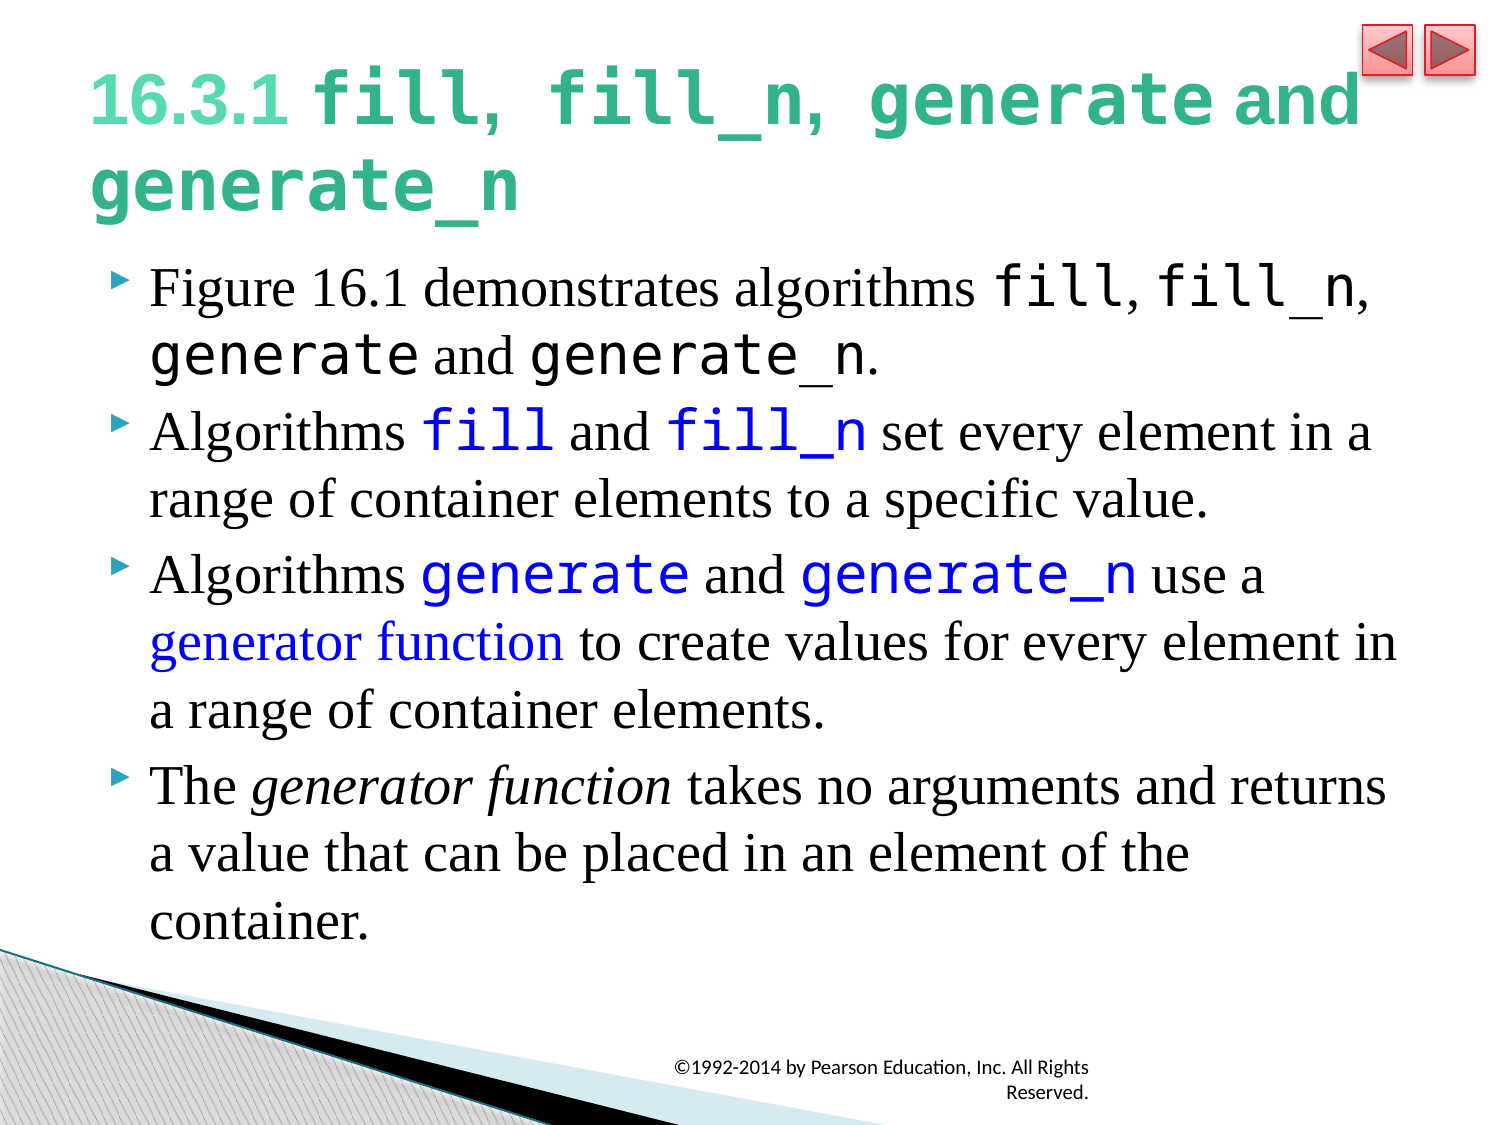

# 16.3.1 fill, fill_n, generate and generate_n
Figure 16.1 demonstrates algorithms fill, fill_n, generate and generate_n.
Algorithms fill and fill_n set every element in a range of container elements to a specific value.
Algorithms generate and generate_n use a generator function to create values for every element in a range of container elements.
The generator function takes no arguments and returns a value that can be placed in an element of the container.
©1992-2014 by Pearson Education, Inc. All Rights Reserved.